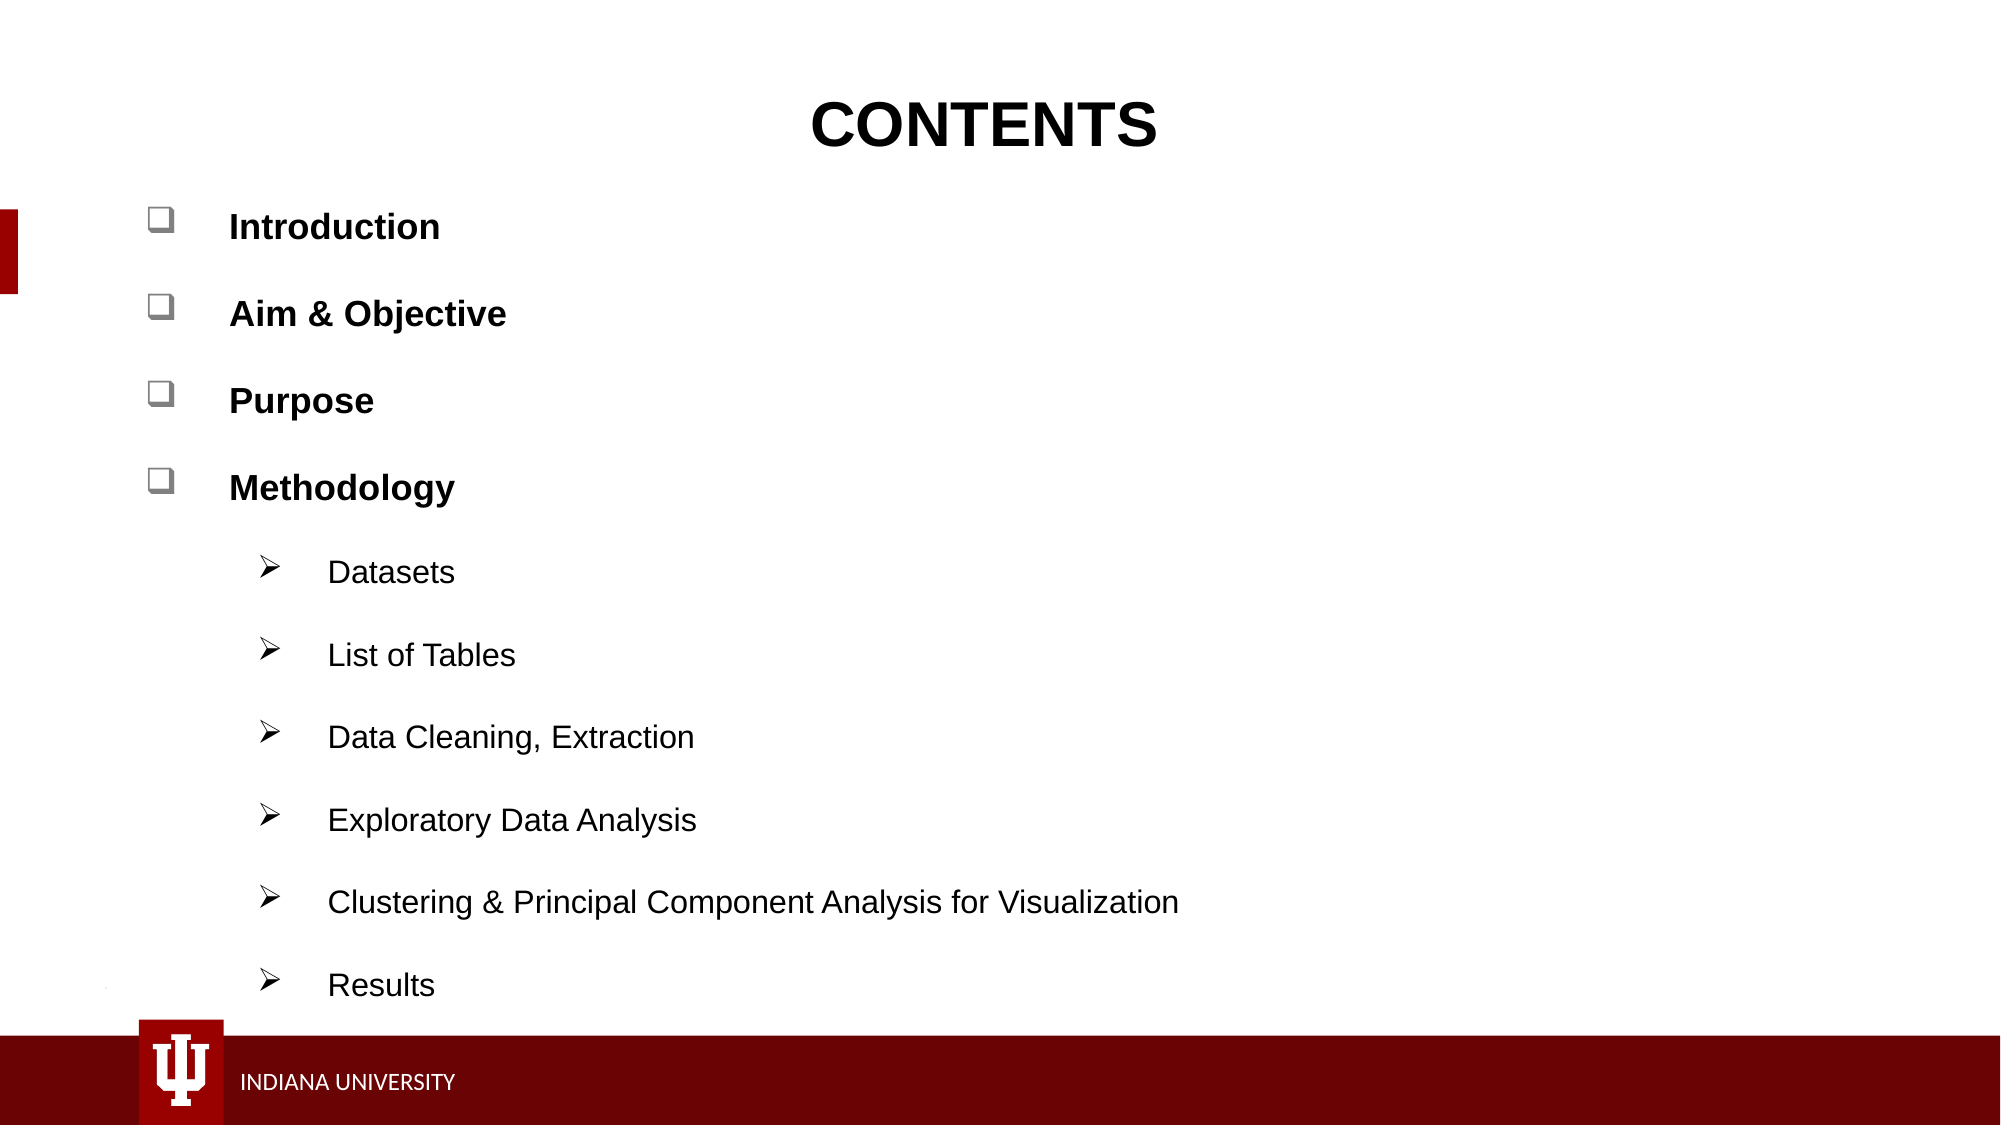

CONTENTS
Introduction
Aim & Objective
Purpose
Methodology
Datasets
List of Tables
Data Cleaning, Extraction
Exploratory Data Analysis
Clustering & Principal Component Analysis for Visualization
Results